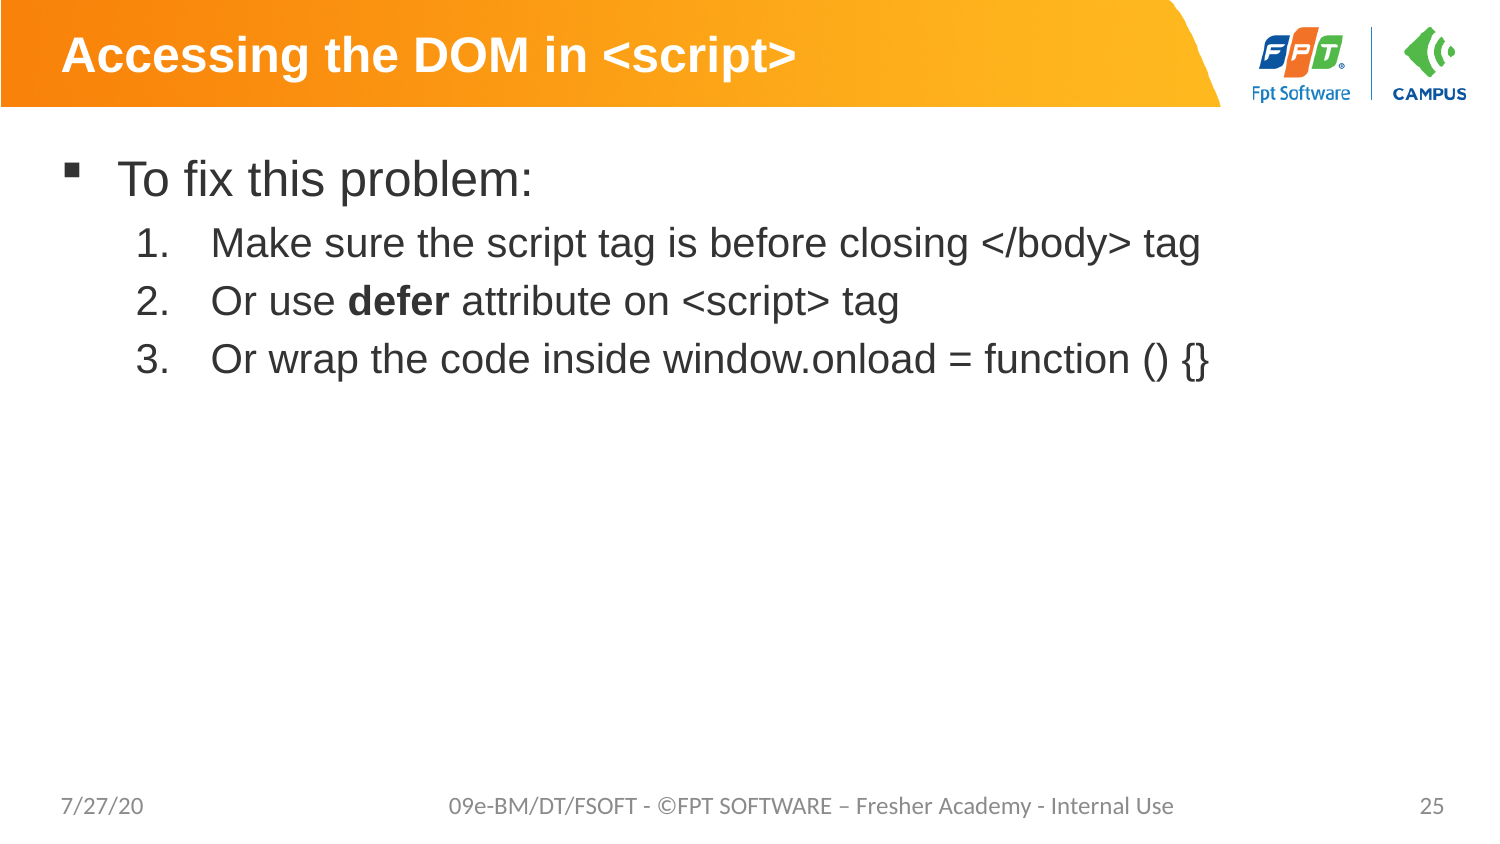

# Accessing the DOM in <script>
To fix this problem:
Make sure the script tag is before closing </body> tag
Or use defer attribute on <script> tag
Or wrap the code inside window.onload = function () {}
7/27/20
09e-BM/DT/FSOFT - ©FPT SOFTWARE – Fresher Academy - Internal Use
25